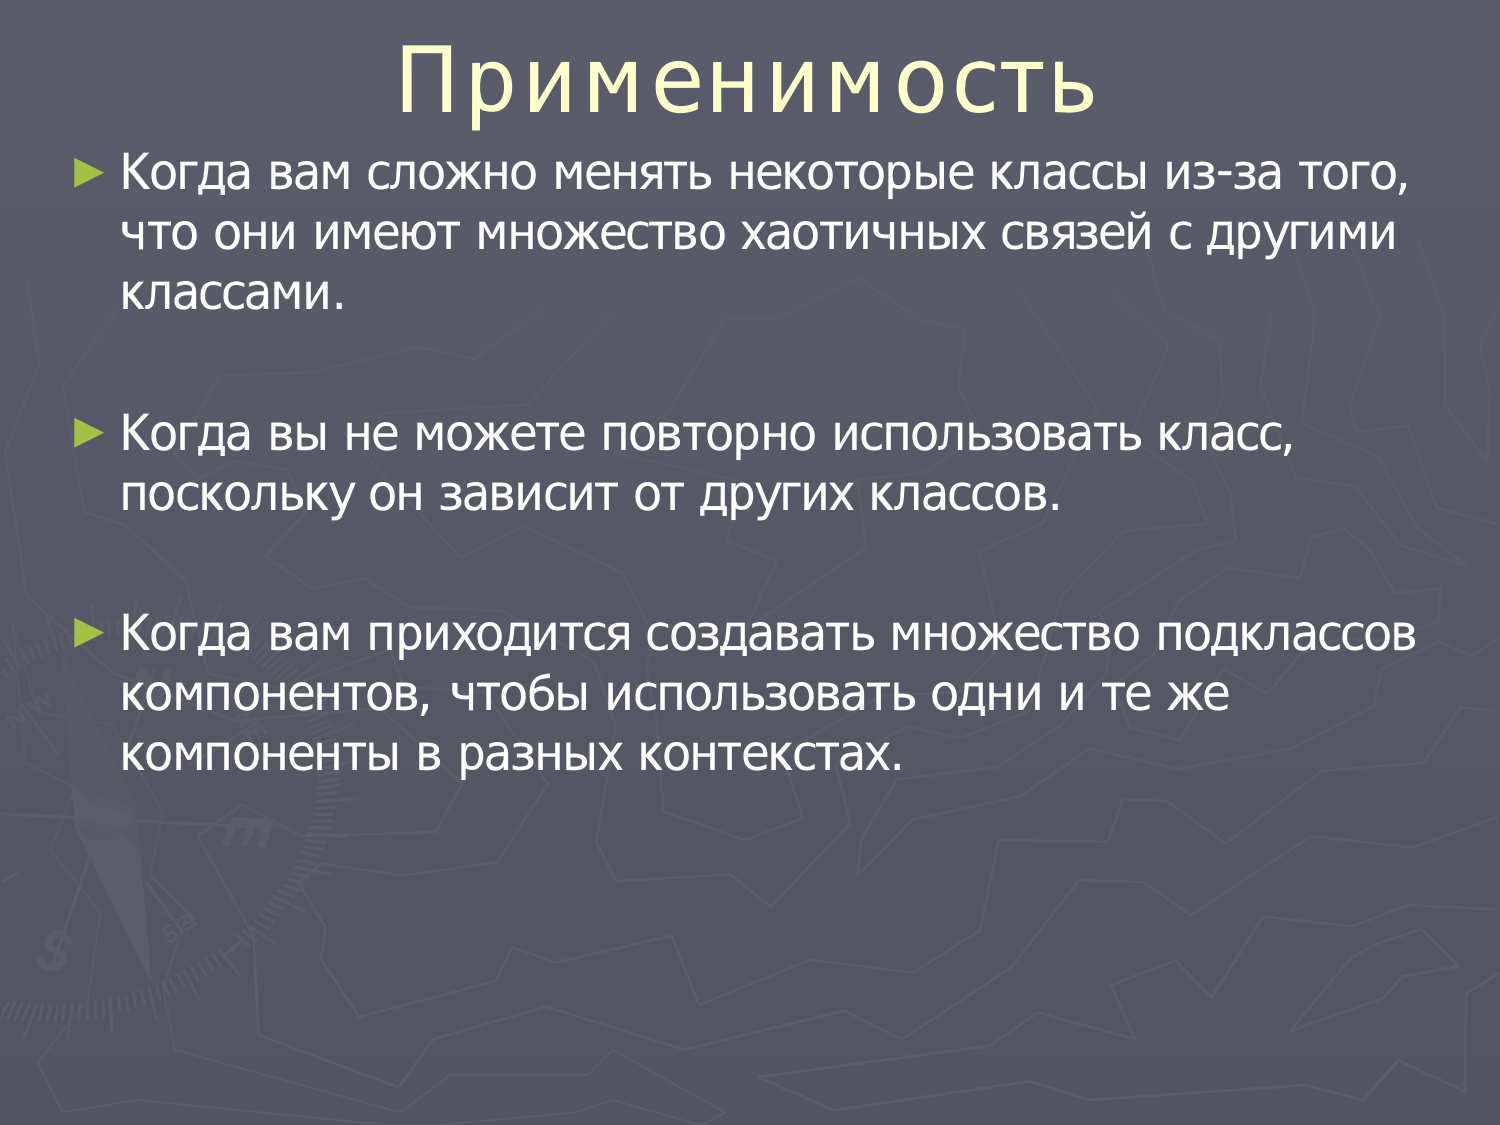

# Применимость
Когда вам сложно менять некоторые классы из-за того, что они имеют множество хаотичных связей с другими классами.

Когда вы не можете повторно использовать класс, поскольку он зависит от других классов.

Когда вам приходится создавать множество подклассов компонентов, чтобы использовать одни и те же компоненты в разных контекстах.